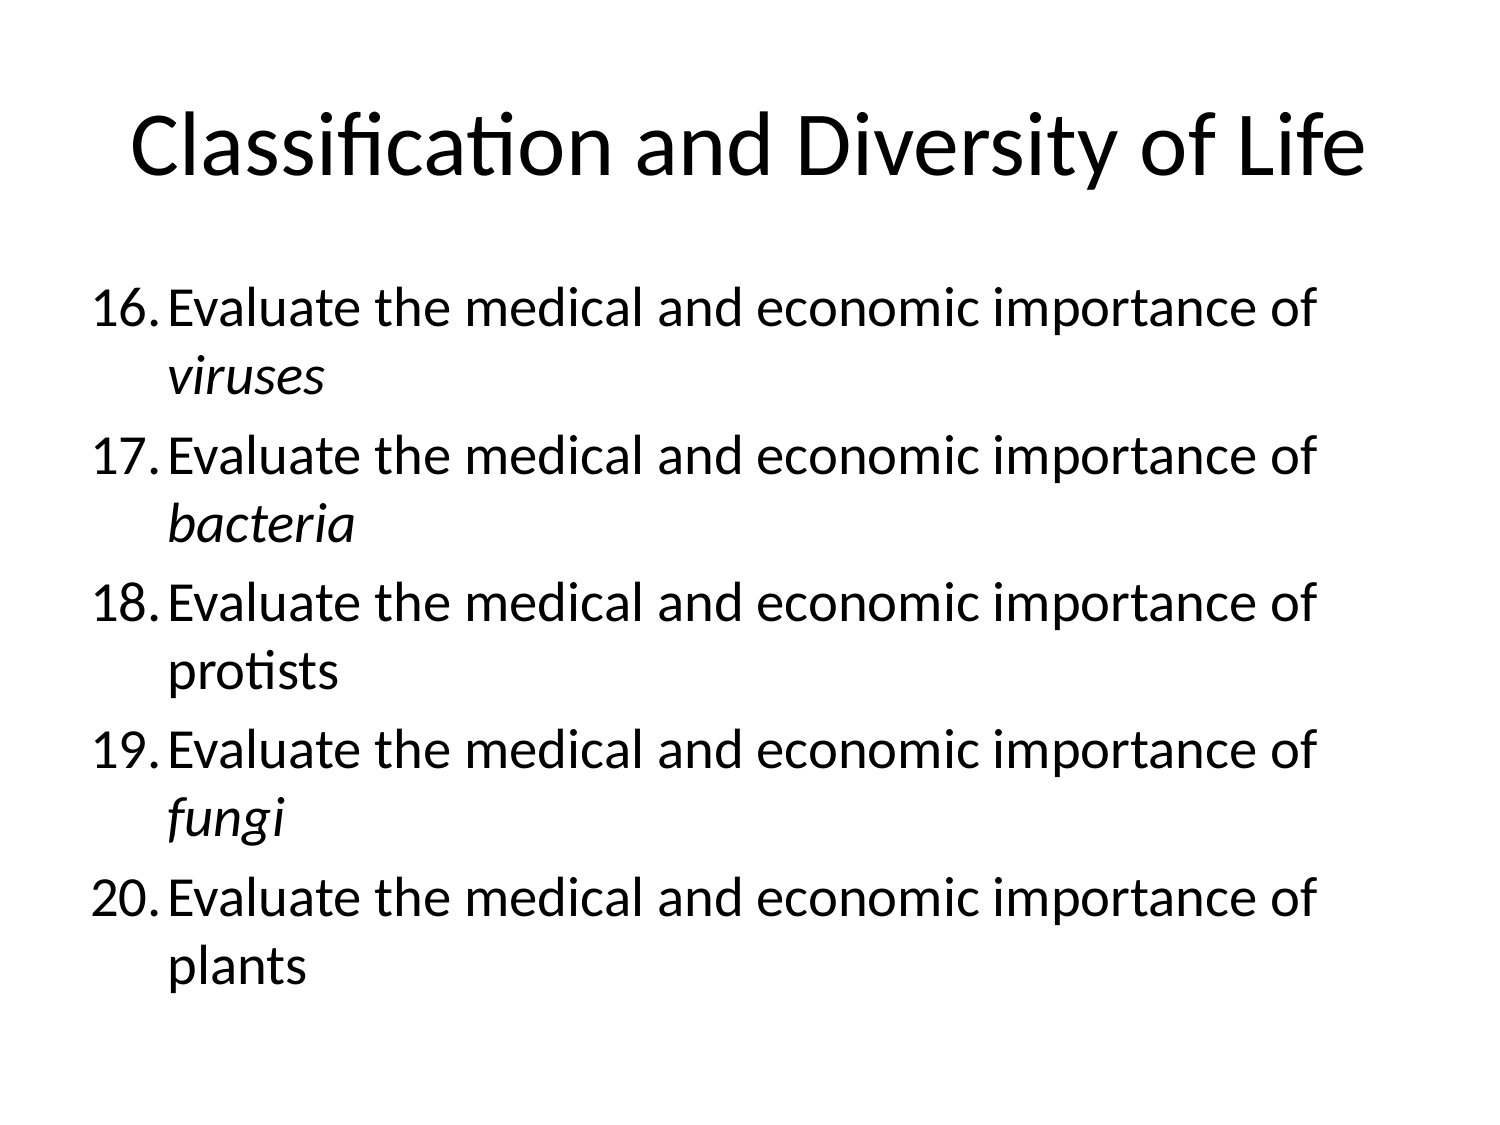

# Classification and Diversity of Life
Evaluate the medical and economic importance of viruses
Evaluate the medical and economic importance of bacteria
Evaluate the medical and economic importance of protists
Evaluate the medical and economic importance of fungi
Evaluate the medical and economic importance of plants